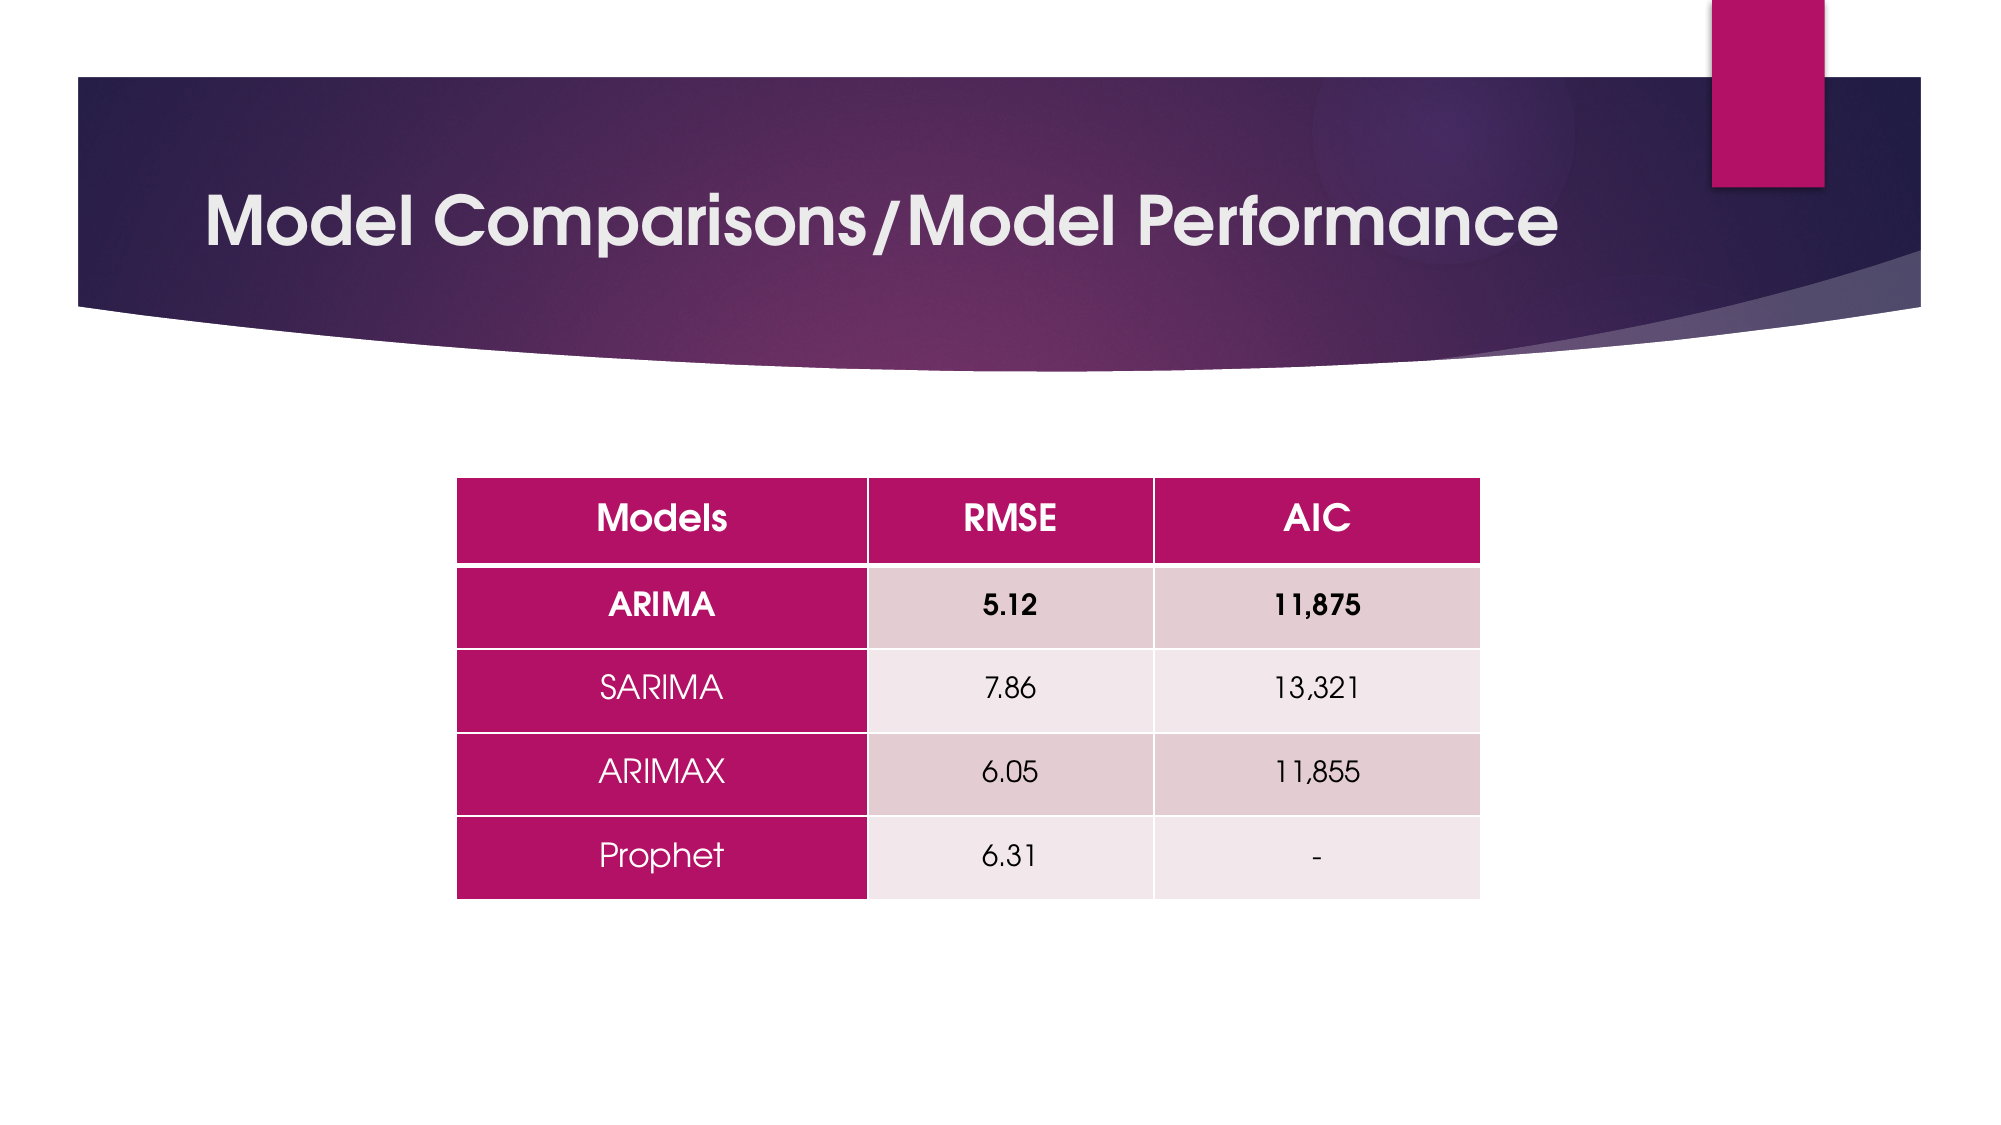

# Model Comparisons/Model Performance
| Models | RMSE | AIC |
| --- | --- | --- |
| ARIMA | 5.12 | 11,875 |
| SARIMA | 7.86 | 13,321 |
| ARIMAX | 6.05 | 11,855 |
| Prophet | 6.31 | - |